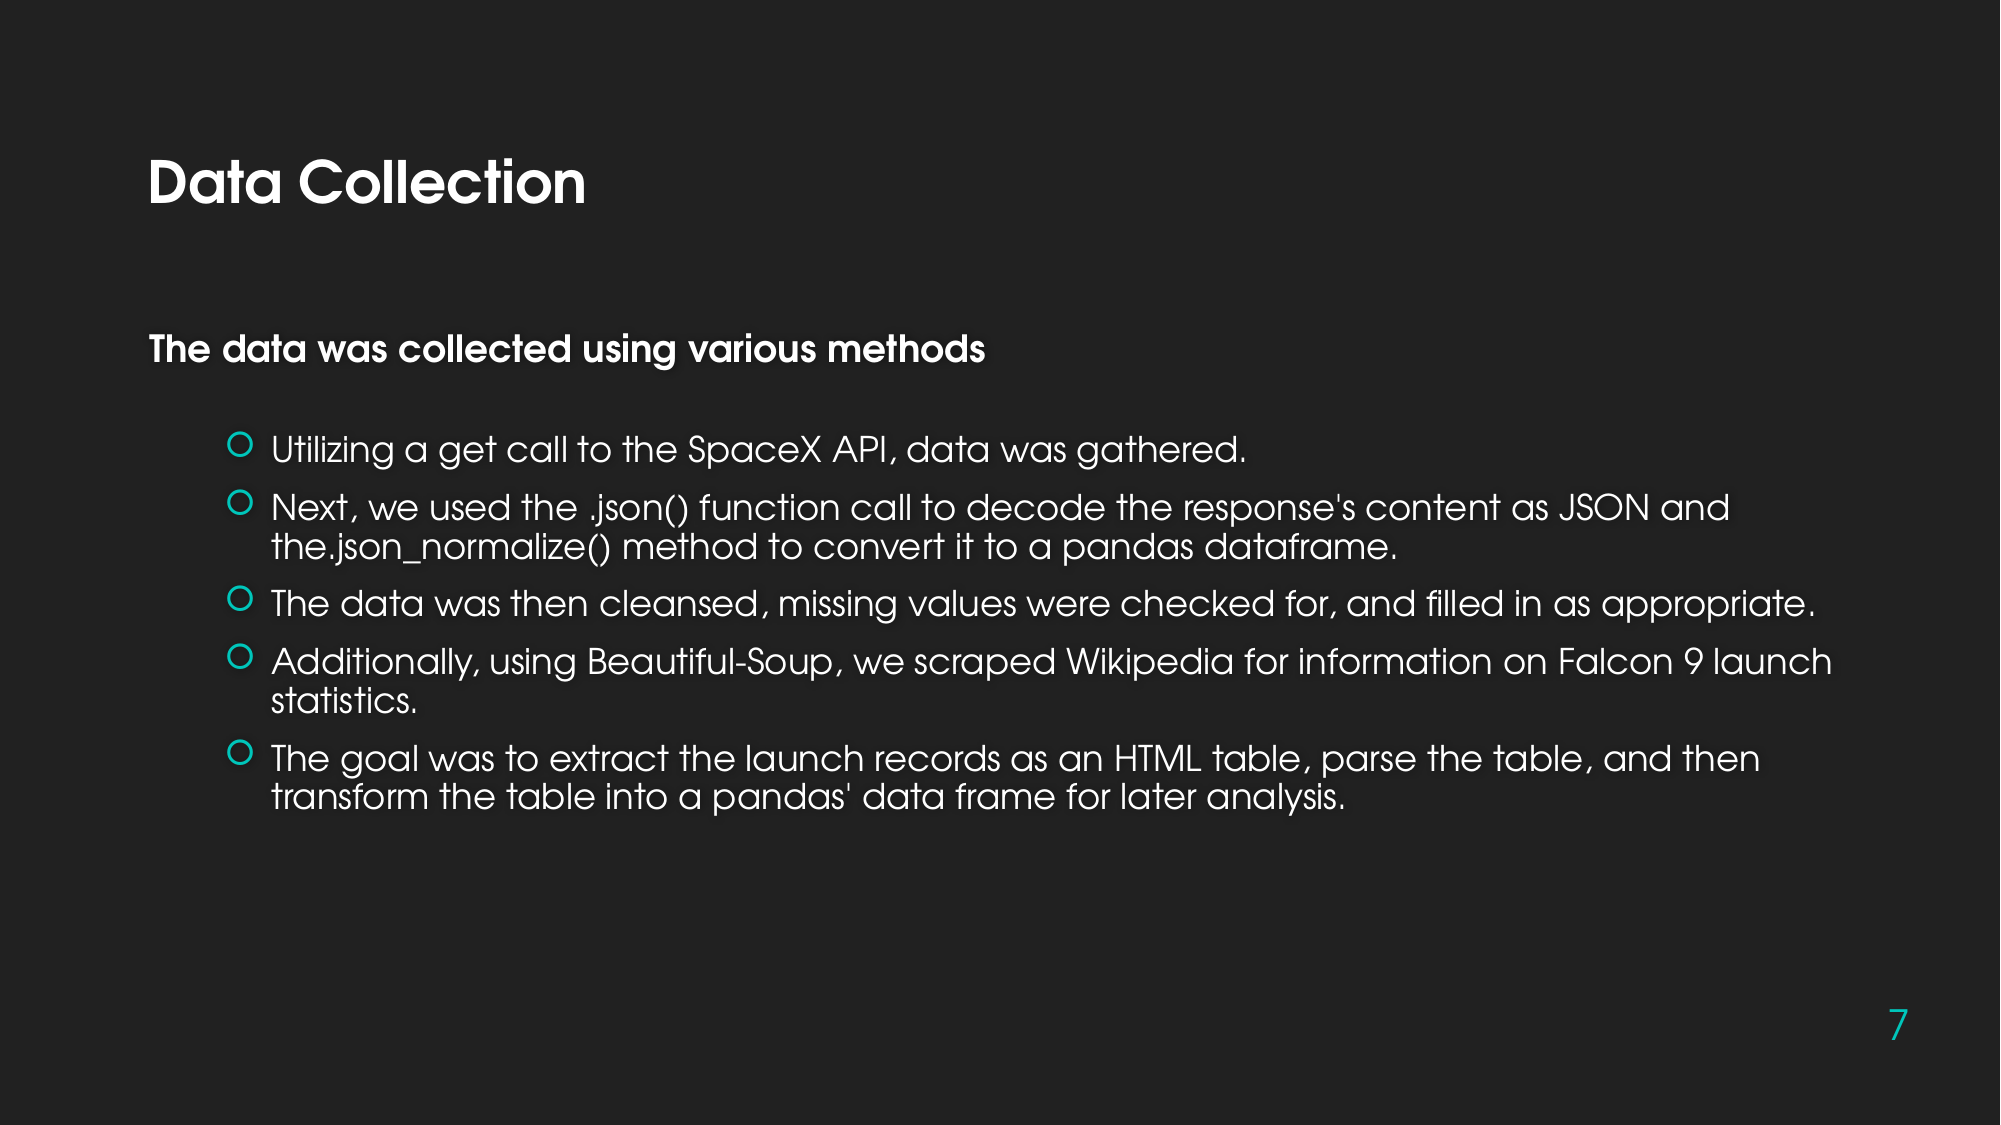

Data Collection
The data was collected using various methods
Utilizing a get call to the SpaceX API, data was gathered.
Next, we used the .json() function call to decode the response's content as JSON and the.json_normalize() method to convert it to a pandas dataframe.
The data was then cleansed, missing values were checked for, and filled in as appropriate.
Additionally, using Beautiful-Soup, we scraped Wikipedia for information on Falcon 9 launch statistics.
The goal was to extract the launch records as an HTML table, parse the table, and then transform the table into a pandas' data frame for later analysis.
7